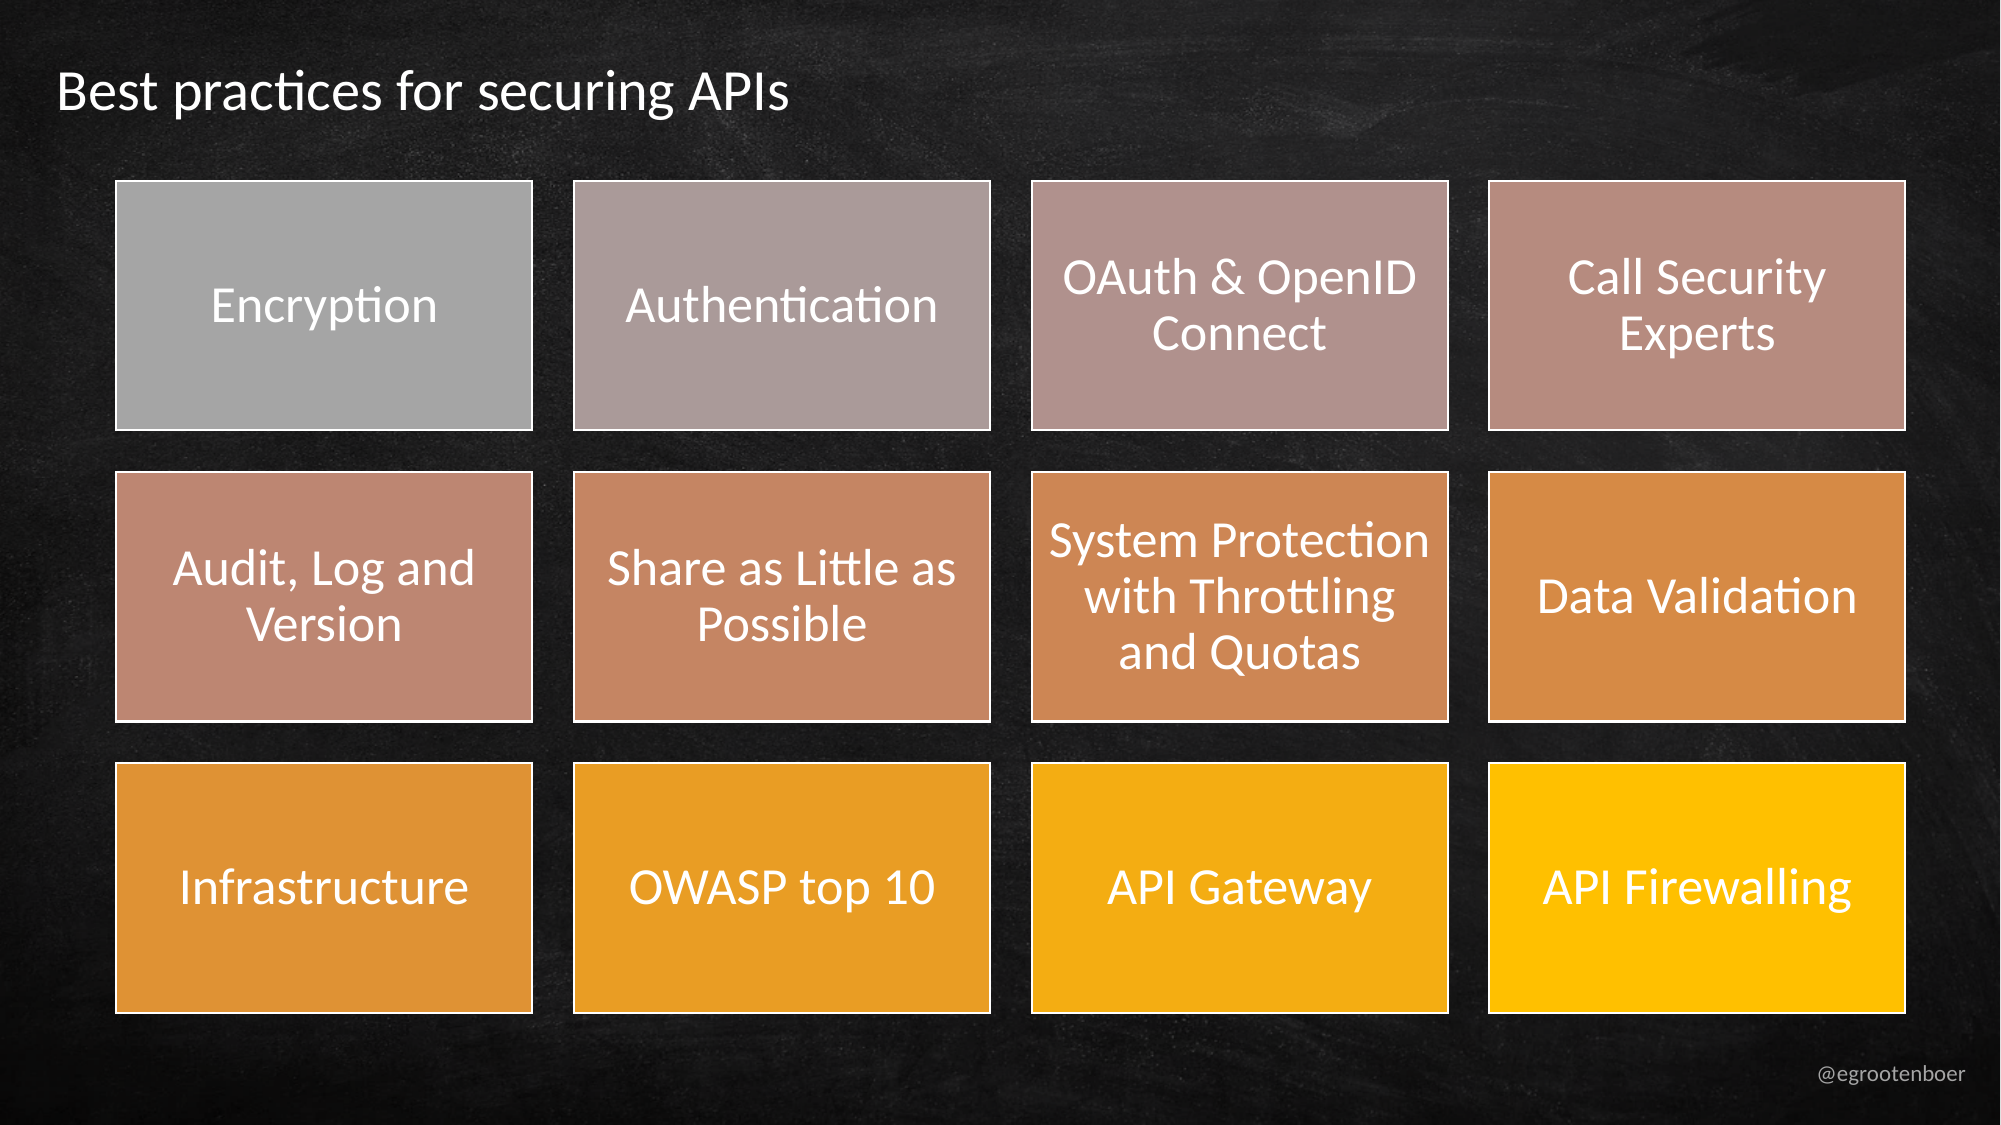

# Best practices for securing APIs
Encryption
Authentication
OAuth & OpenID Connect
Call Security Experts
Audit, Log and Version
Share as Little as Possible
System Protection with Throttling and Quotas
Data Validation
Infrastructure
OWASP top 10
API Gateway
API Firewalling